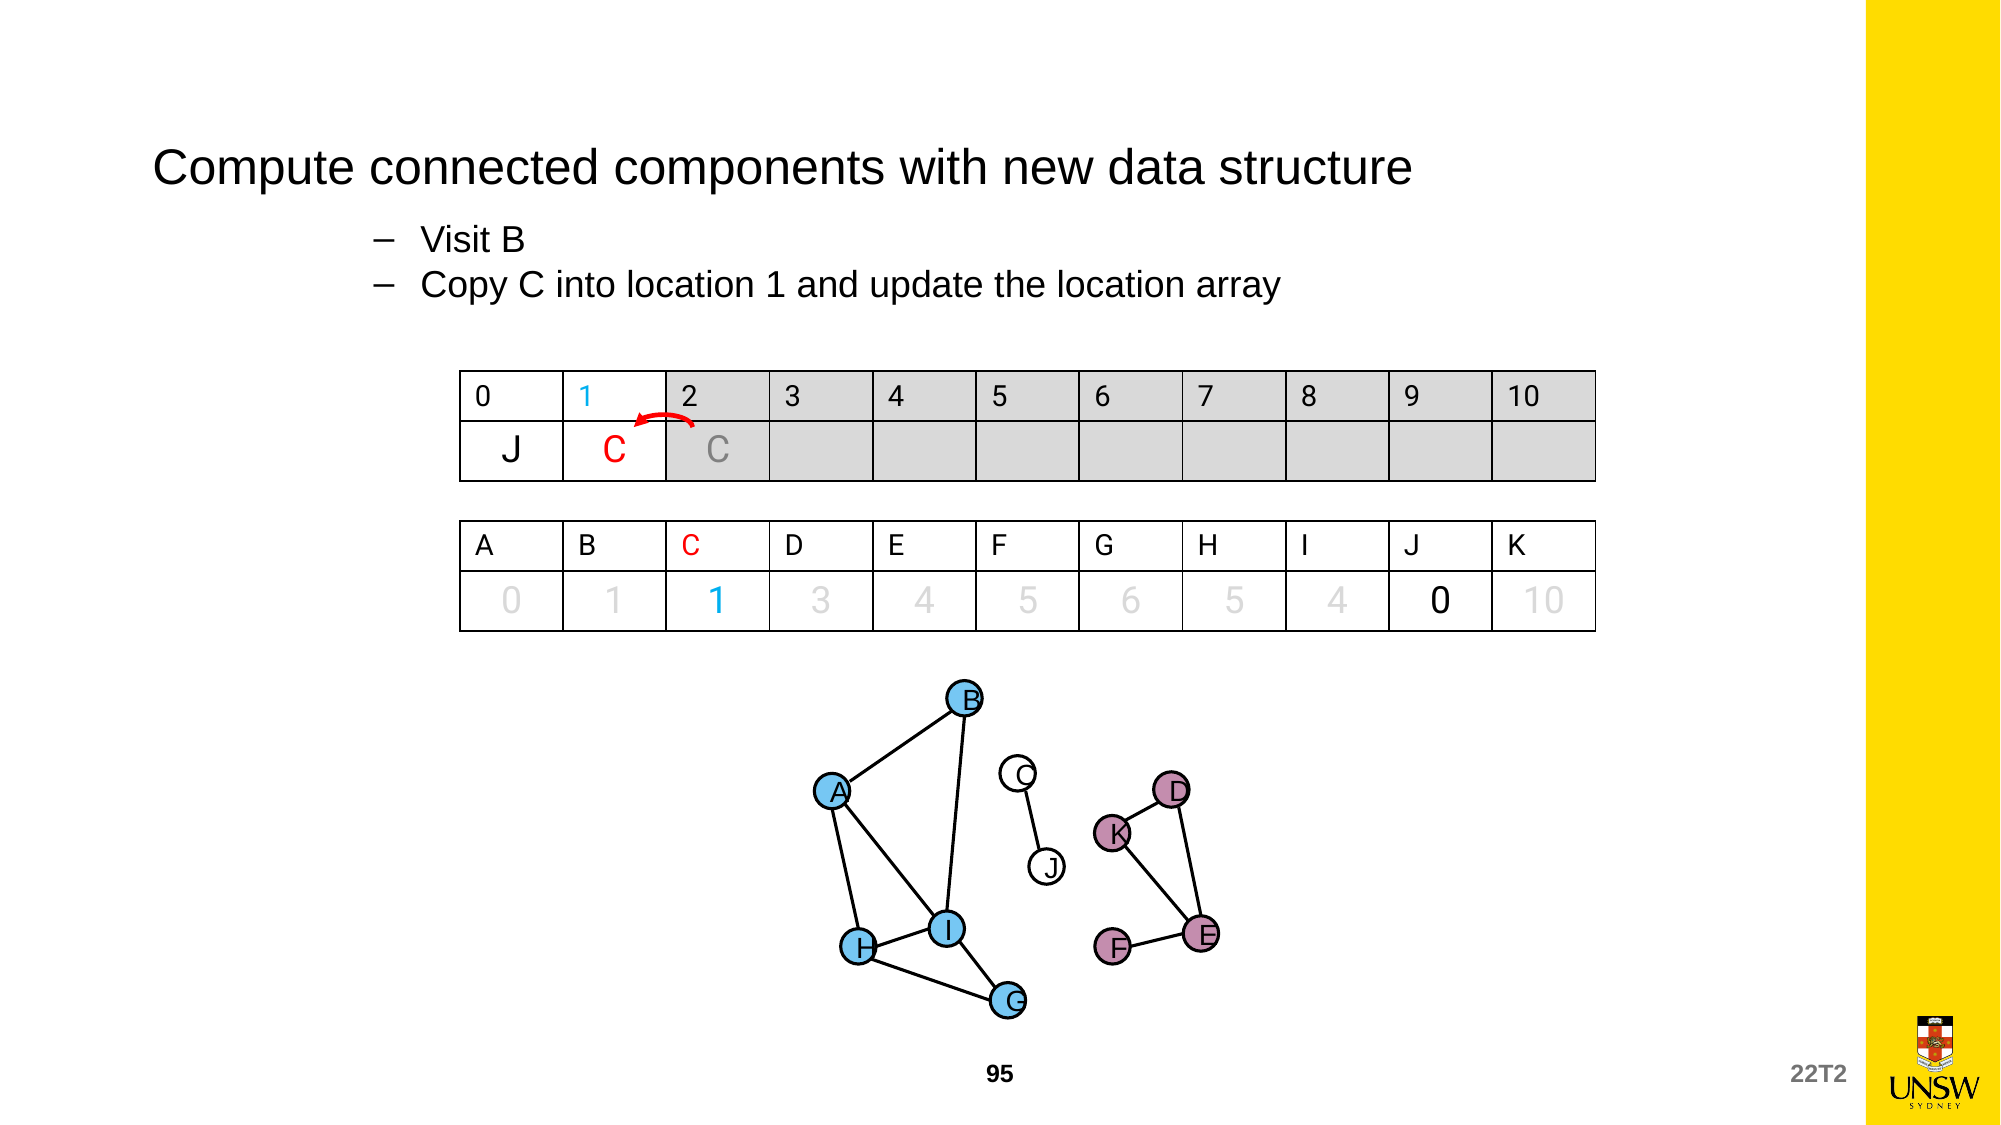

# Compute connected components with new data structure

Visit B
Copy C into location 1 and update the location array

| 0 | 1 | 2 | 3 | 4 | 5 | 6 | 7 | 8 | 9 | 10 |
| --- | --- | --- | --- | --- | --- | --- | --- | --- | --- | --- |
| J | C | C |  |  |  |  |  |  |  |  |

| A | B | C | D | E | F | G | H | I | J | K |
| --- | --- | --- | --- | --- | --- | --- | --- | --- | --- | --- |
| 0 | 1 | 1 | 3 | 4 | 5 | 6 | 5 | 4 | 0 | 10 |
B
C
D
A
K
J
I
E
H
F
G
95
22T2